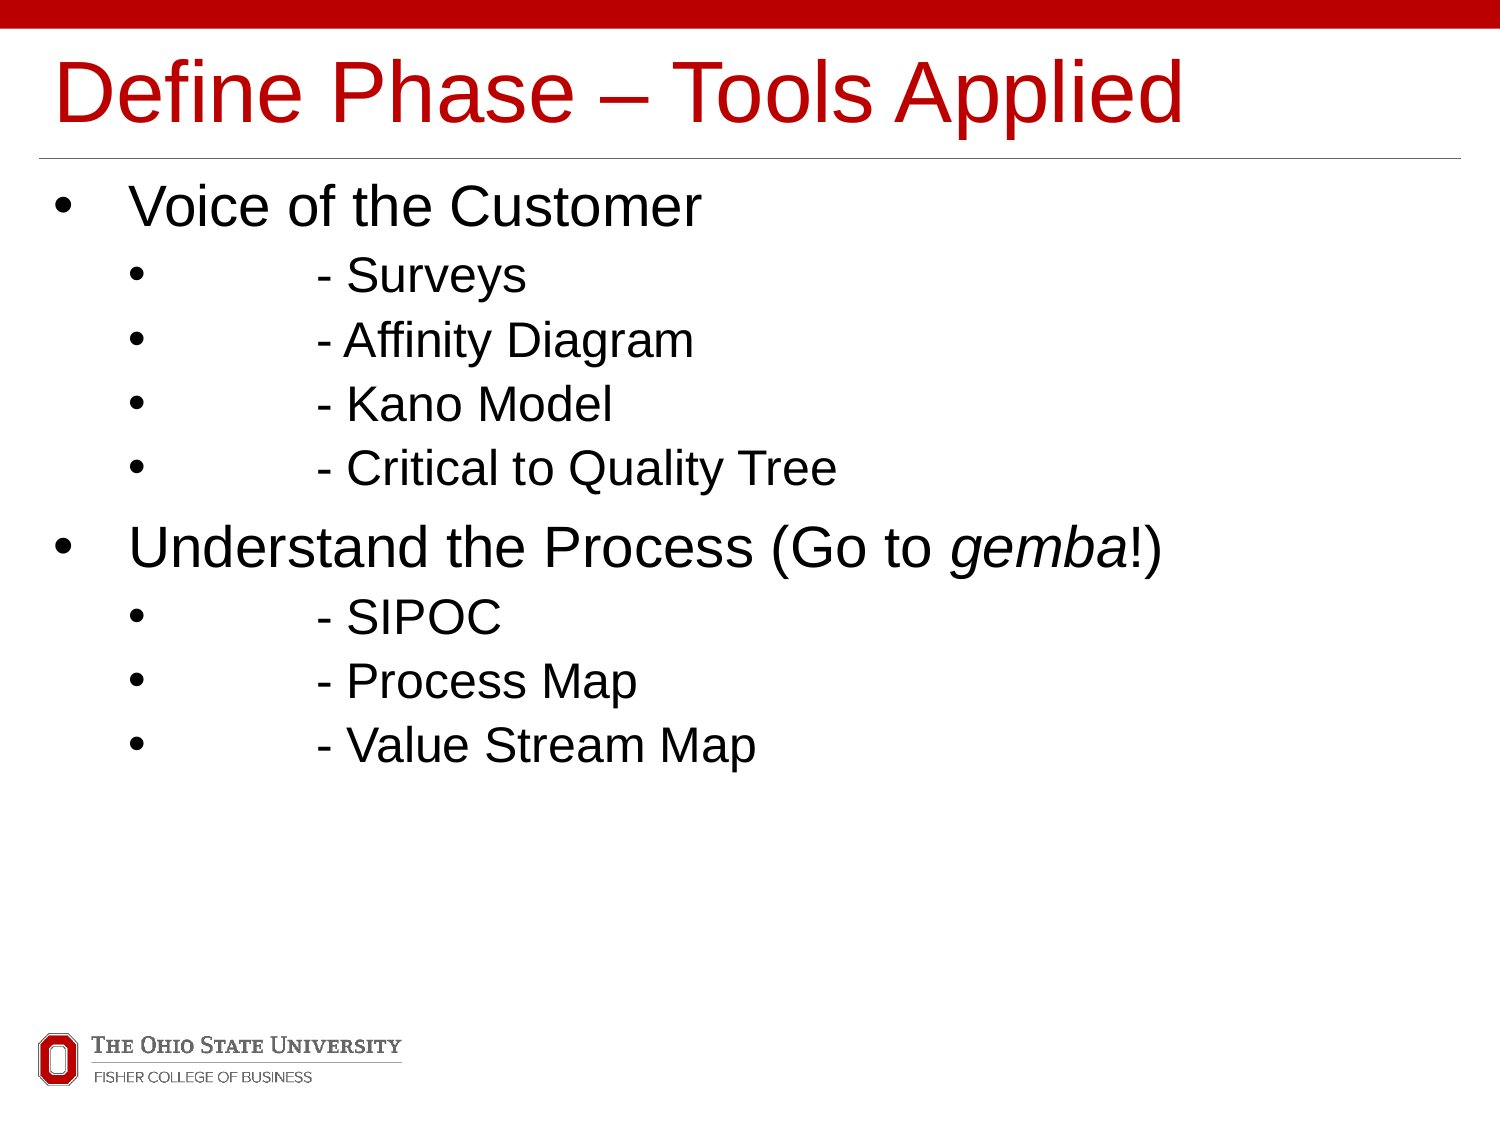

# Define Phase – Tools Applied
Voice of the Customer
	- Surveys
	- Affinity Diagram
	- Kano Model
	- Critical to Quality Tree
Understand the Process (Go to gemba!)
	- SIPOC
	- Process Map
	- Value Stream Map